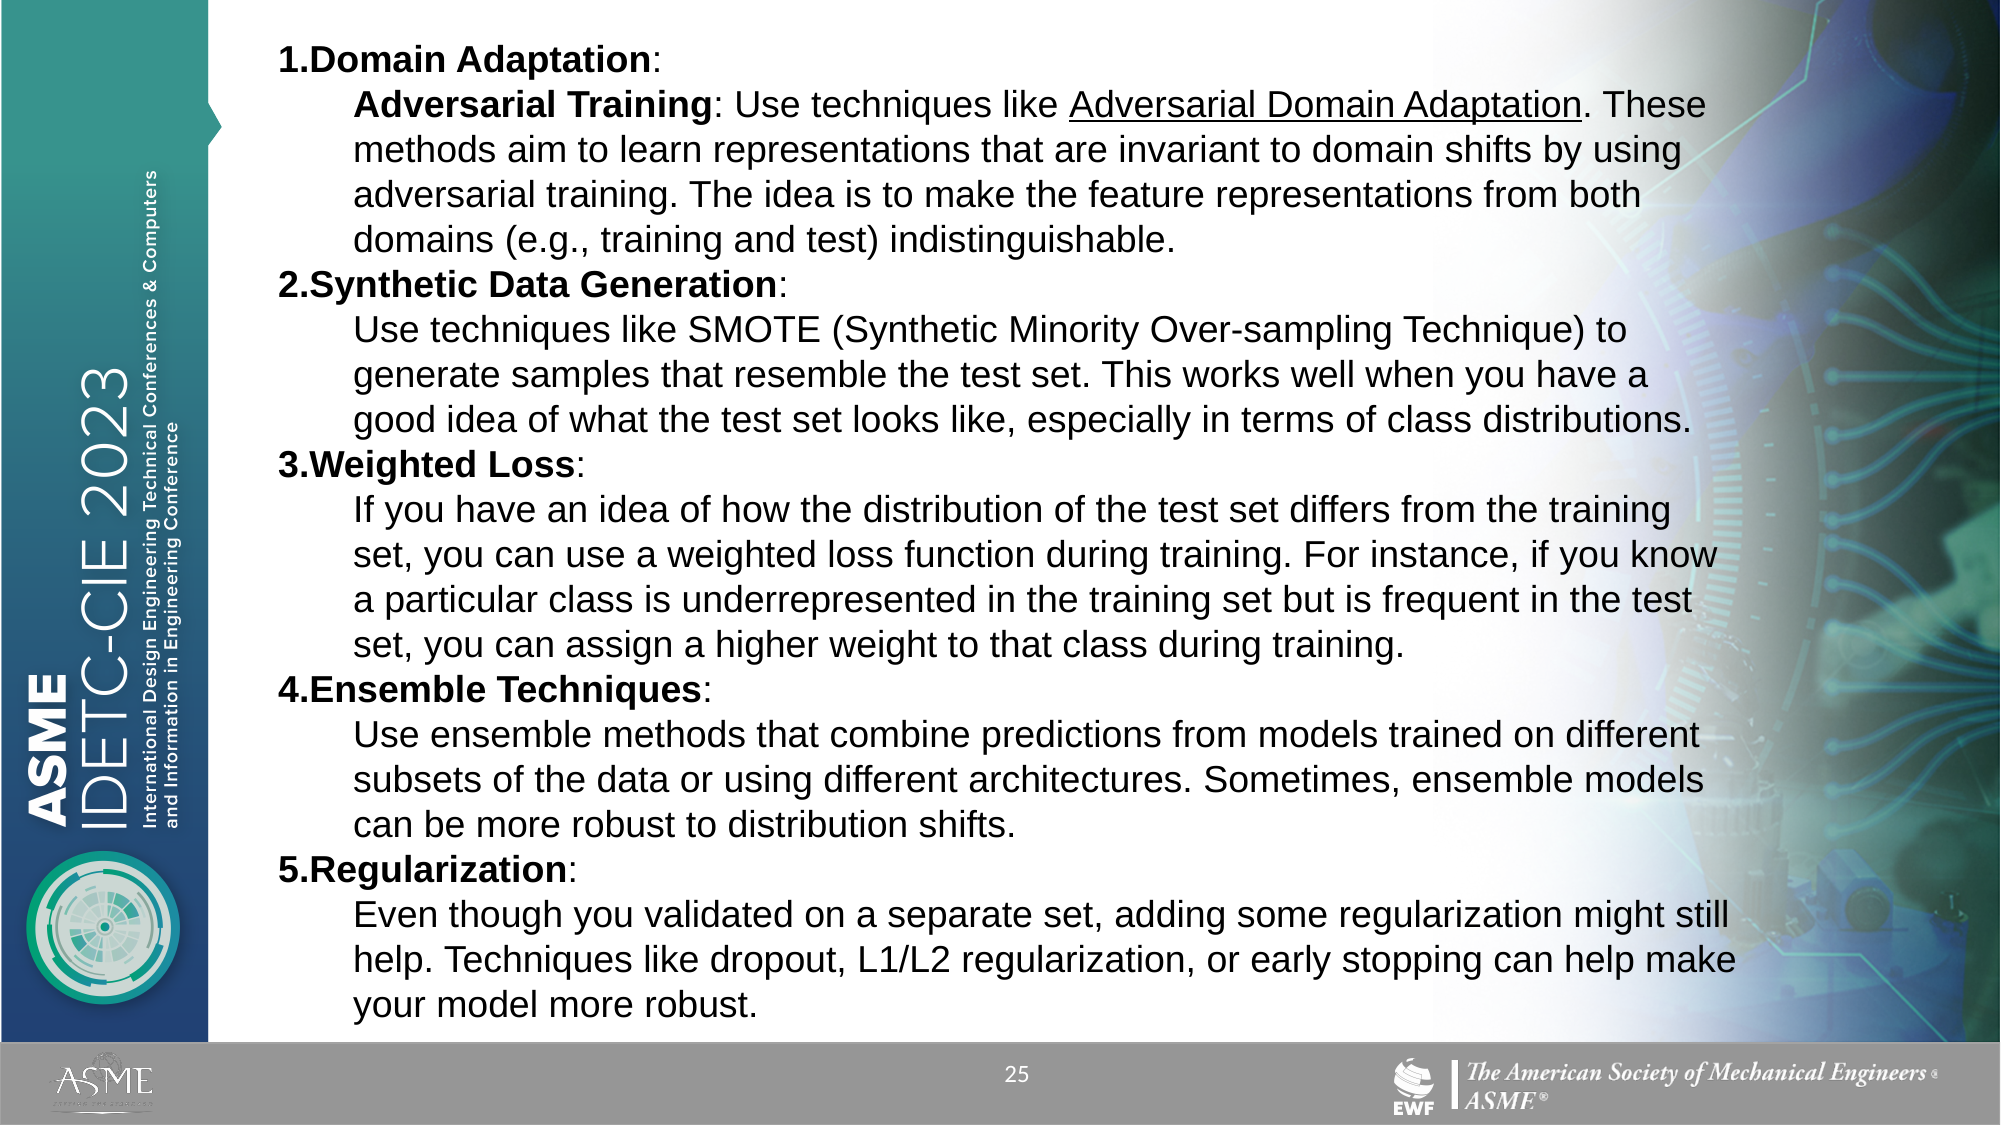

Domain Adaptation:
Adversarial Training: Use techniques like Adversarial Domain Adaptation. These methods aim to learn representations that are invariant to domain shifts by using adversarial training. The idea is to make the feature representations from both domains (e.g., training and test) indistinguishable.
Synthetic Data Generation:
Use techniques like SMOTE (Synthetic Minority Over-sampling Technique) to generate samples that resemble the test set. This works well when you have a good idea of what the test set looks like, especially in terms of class distributions.
Weighted Loss:
If you have an idea of how the distribution of the test set differs from the training set, you can use a weighted loss function during training. For instance, if you know a particular class is underrepresented in the training set but is frequent in the test set, you can assign a higher weight to that class during training.
Ensemble Techniques:
Use ensemble methods that combine predictions from models trained on different subsets of the data or using different architectures. Sometimes, ensemble models can be more robust to distribution shifts.
Regularization:
Even though you validated on a separate set, adding some regularization might still help. Techniques like dropout, L1/L2 regularization, or early stopping can help make your model more robust.
25